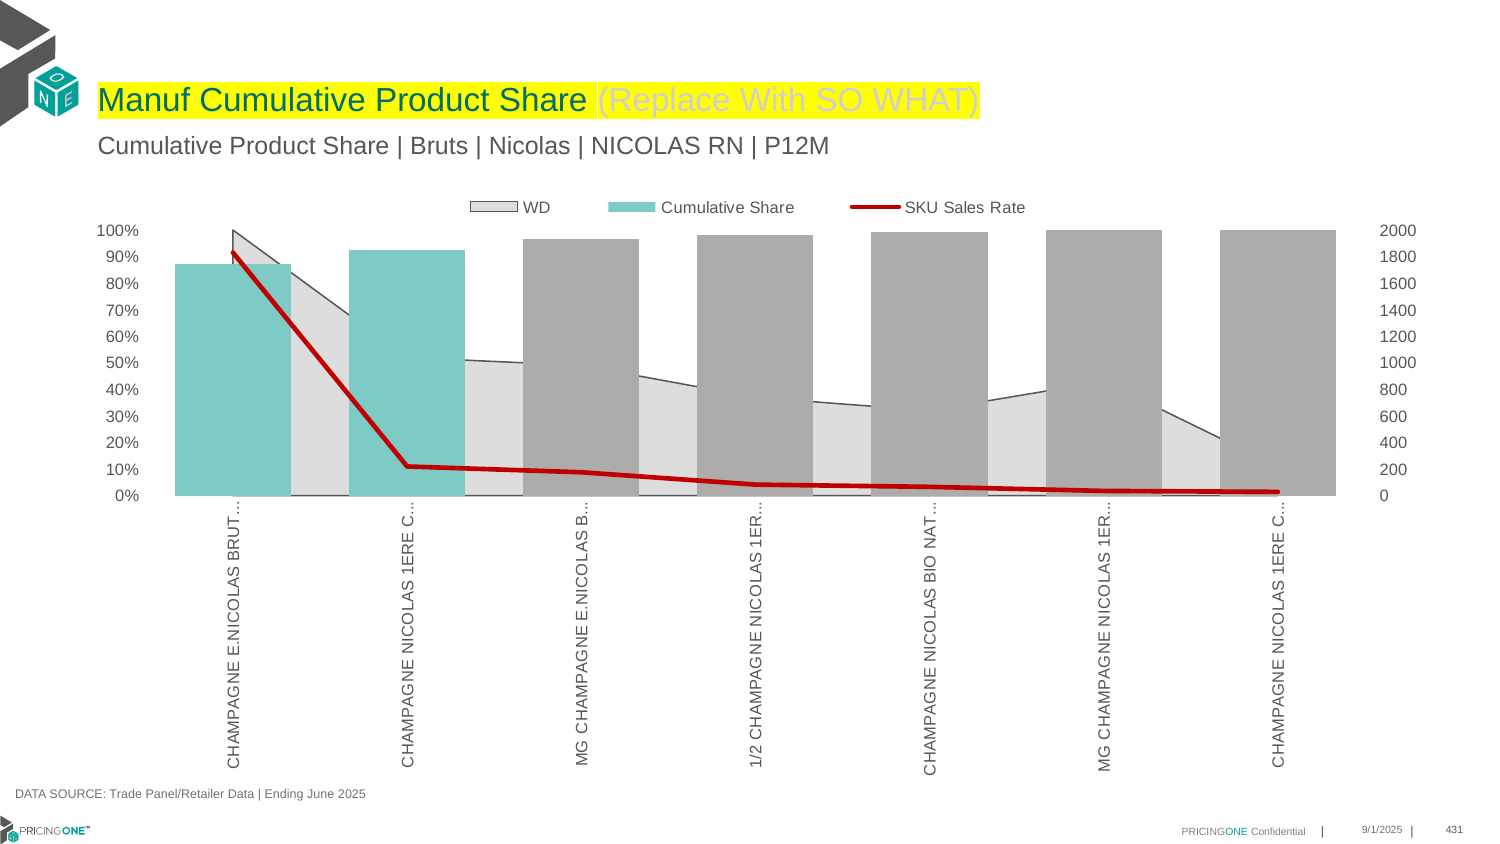

# Manuf Cumulative Product Share (Replace With SO WHAT)
Cumulative Product Share | Bruts | Nicolas | NICOLAS RN | P12M

### Chart

| Category | WD | Cumulative Share | SKU Sales Rate |
|---|---|---|---|
| CHAMPAGNE E.NICOLAS BRUT 1CT X 750ML | 1.0 | 0.8712973150622294 | 1829.28 |
| CHAMPAGNE NICOLAS 1ERE CUVEE 1CT X 750ML | 0.52 | 0.9255914531624347 | 219.21153846153845 |
| MG CHAMPAGNE E.NICOLAS BRUT 1CT X 1500ML | 0.49 | 0.9666490433390967 | 175.91836734693877 |
| 1/2 CHAMPAGNE NICOLAS 1ERE CUV 1CT X 375ML | 0.37 | 0.9812192484841558 | 82.67567567567568 |
| CHAMPAGNE NICOLAS BIO NAT 2017 1CT X 750ML | 0.32 | 0.9913074127526209 | 66.1875 |
| MG CHAMPAGNE NICOLAS 1ERE CUVE 1CT X 1500ML | 0.43 | 0.9985282139948274 | 35.25581395348837 |
| CHAMPAGNE NICOLAS 1ERE CUV ETU 1CT X 750ML | 0.11 | 1.0 | 28.09090909090909 |
DATA SOURCE: Trade Panel/Retailer Data | Ending June 2025

9/1/2025
431